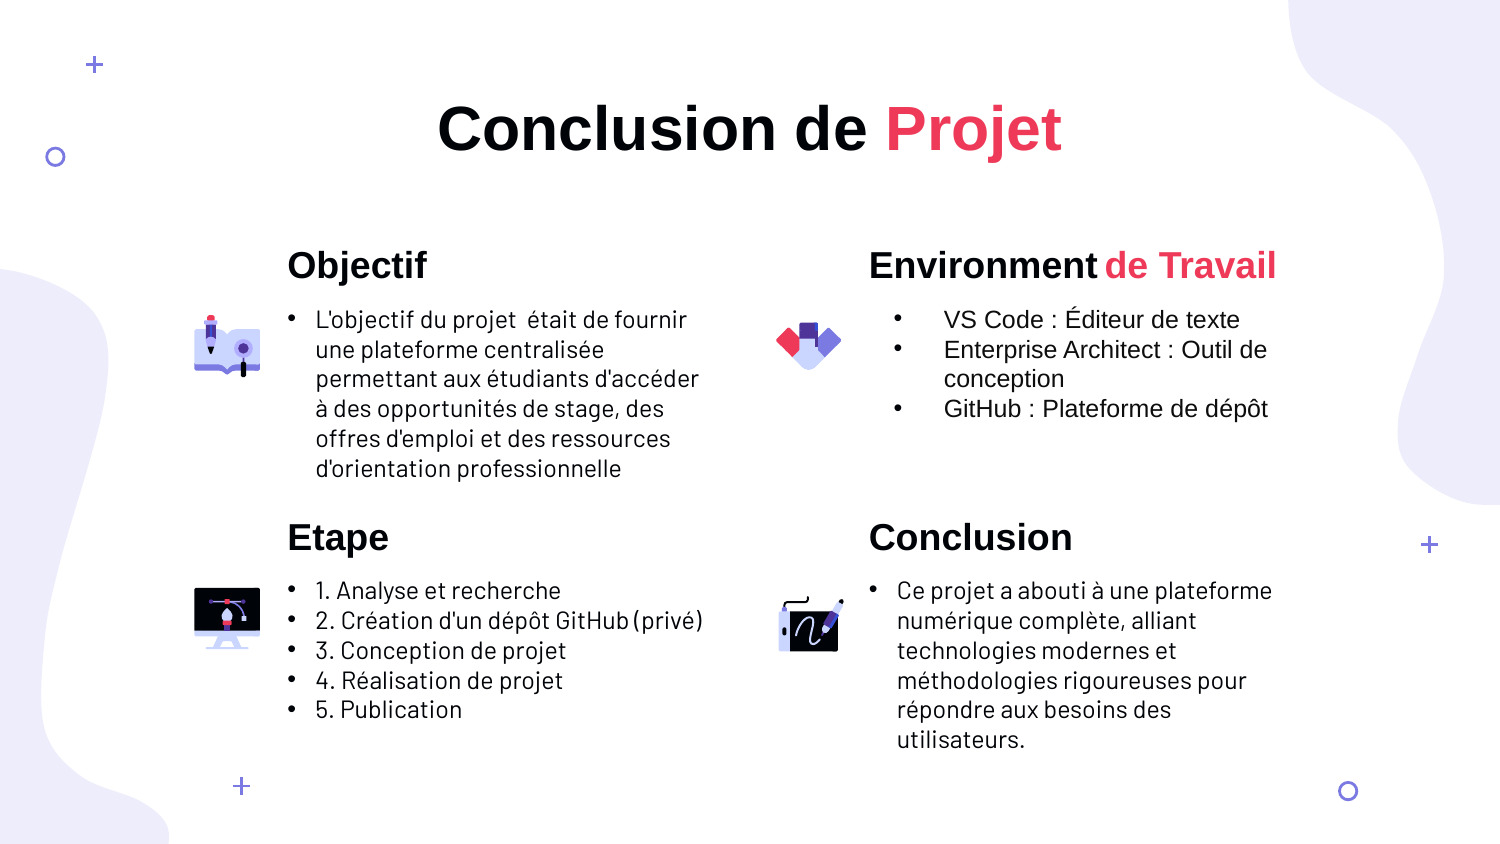

# Conclusion de Projet
Objectif
Environment de Travail
L'objectif du projet  était de fournir une plateforme centralisée permettant aux étudiants d'accéder à des opportunités de stage, des offres d'emploi et des ressources d'orientation professionnelle
VS Code : Éditeur de texte
Enterprise Architect : Outil de conception
GitHub : Plateforme de dépôt

Etape
Conclusion
1. Analyse et recherche
2. Création d'un dépôt GitHub (privé)
3. Conception de projet
4. Réalisation de projet
5. Publication
Ce projet a abouti à une plateforme numérique complète, alliant technologies modernes et méthodologies rigoureuses pour répondre aux besoins des utilisateurs.